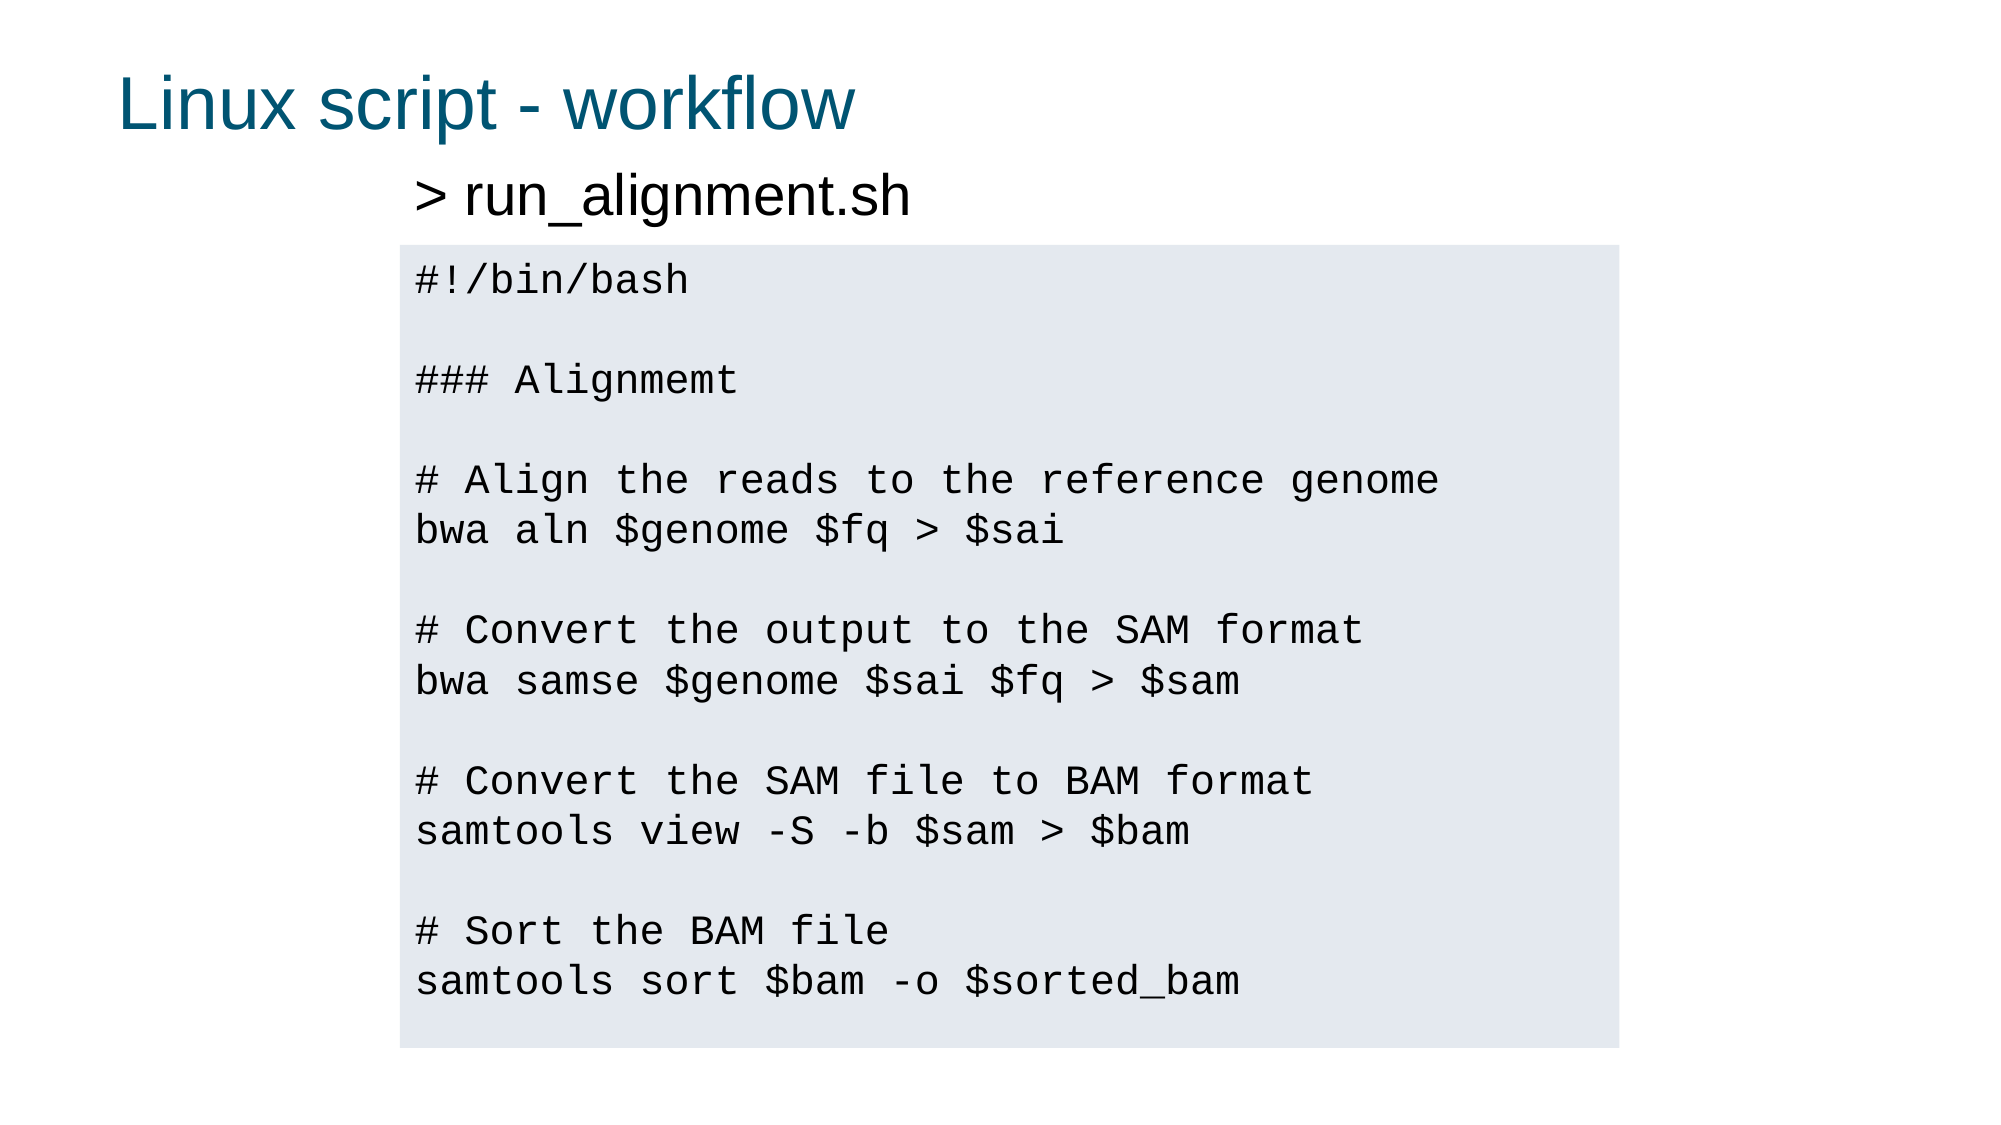

# Linux script - workflow
> run_alignment.sh

#!/bin/bash

### Alignmemt

# Align the reads to the reference genome
bwa aln $genome $fq > $sai

# Convert the output to the SAM format
bwa samse $genome $sai $fq > $sam

# Convert the SAM file to BAM format
samtools view -S -b $sam > $bam

# Sort the BAM file
samtools sort $bam -o $sorted_bam